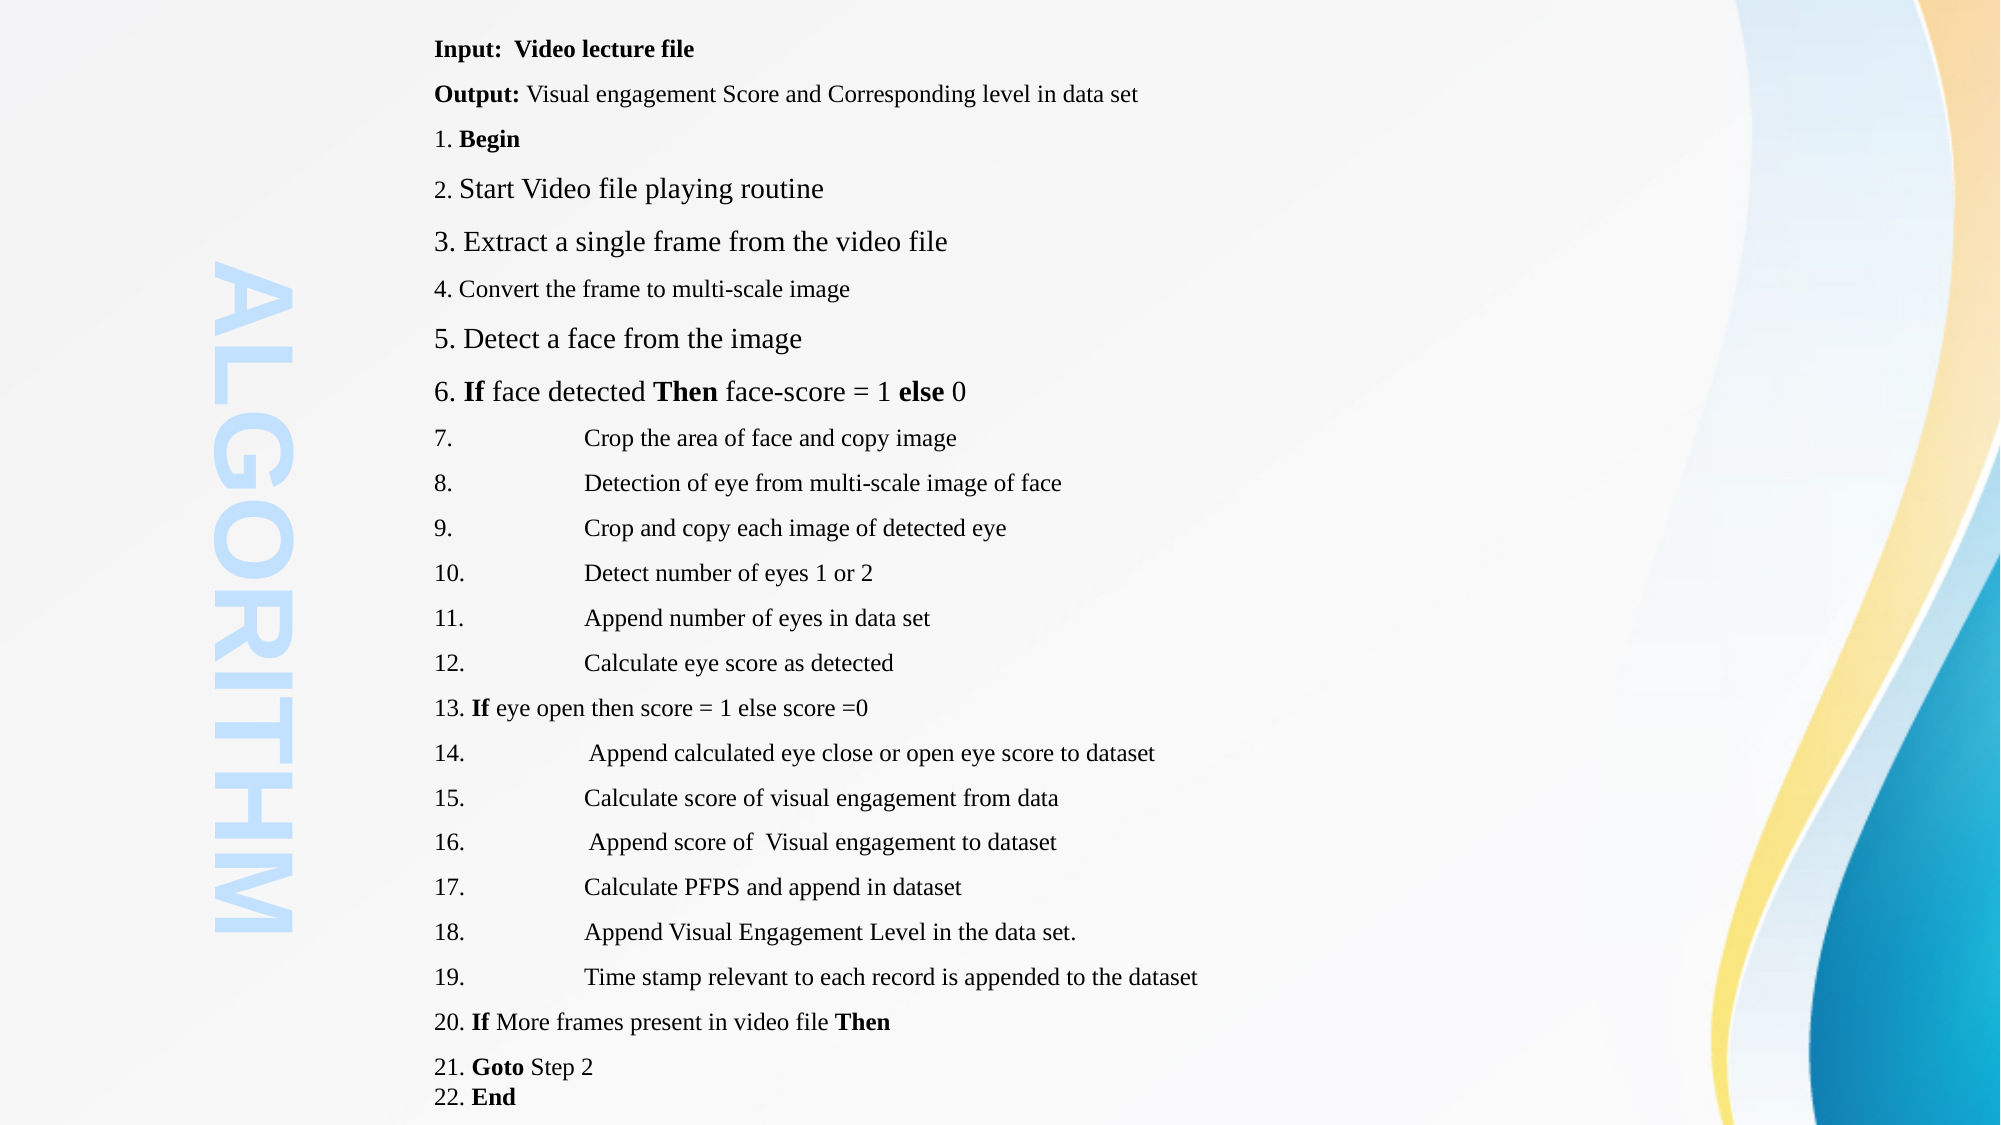

Input:  Video lecture file
Output: Visual engagement Score and Corresponding level in data set
1. Begin
2. Start Video file playing routine
3. Extract a single frame from the video file
4. Convert the frame to multi-scale image
5. Detect a face from the image
6. If face detected Then face-score = 1 else 0
7. 	Crop the area of face and copy image
8. 	Detection of eye from multi-scale image of face
9. 	Crop and copy each image of detected eye
10.	Detect number of eyes 1 or 2
11.	Append number of eyes in data set
12. 	Calculate eye score as detected
13. If eye open then score = 1 else score =0
14.	 Append calculated eye close or open eye score to dataset
15. 	Calculate score of visual engagement from data
16.	 Append score of  Visual engagement to dataset
17. 	Calculate PFPS and append in dataset
18. 	Append Visual Engagement Level in the data set.
19. 	Time stamp relevant to each record is appended to the dataset
20. If More frames present in video file Then
21. Goto Step 2
22. End
ALGORITHM